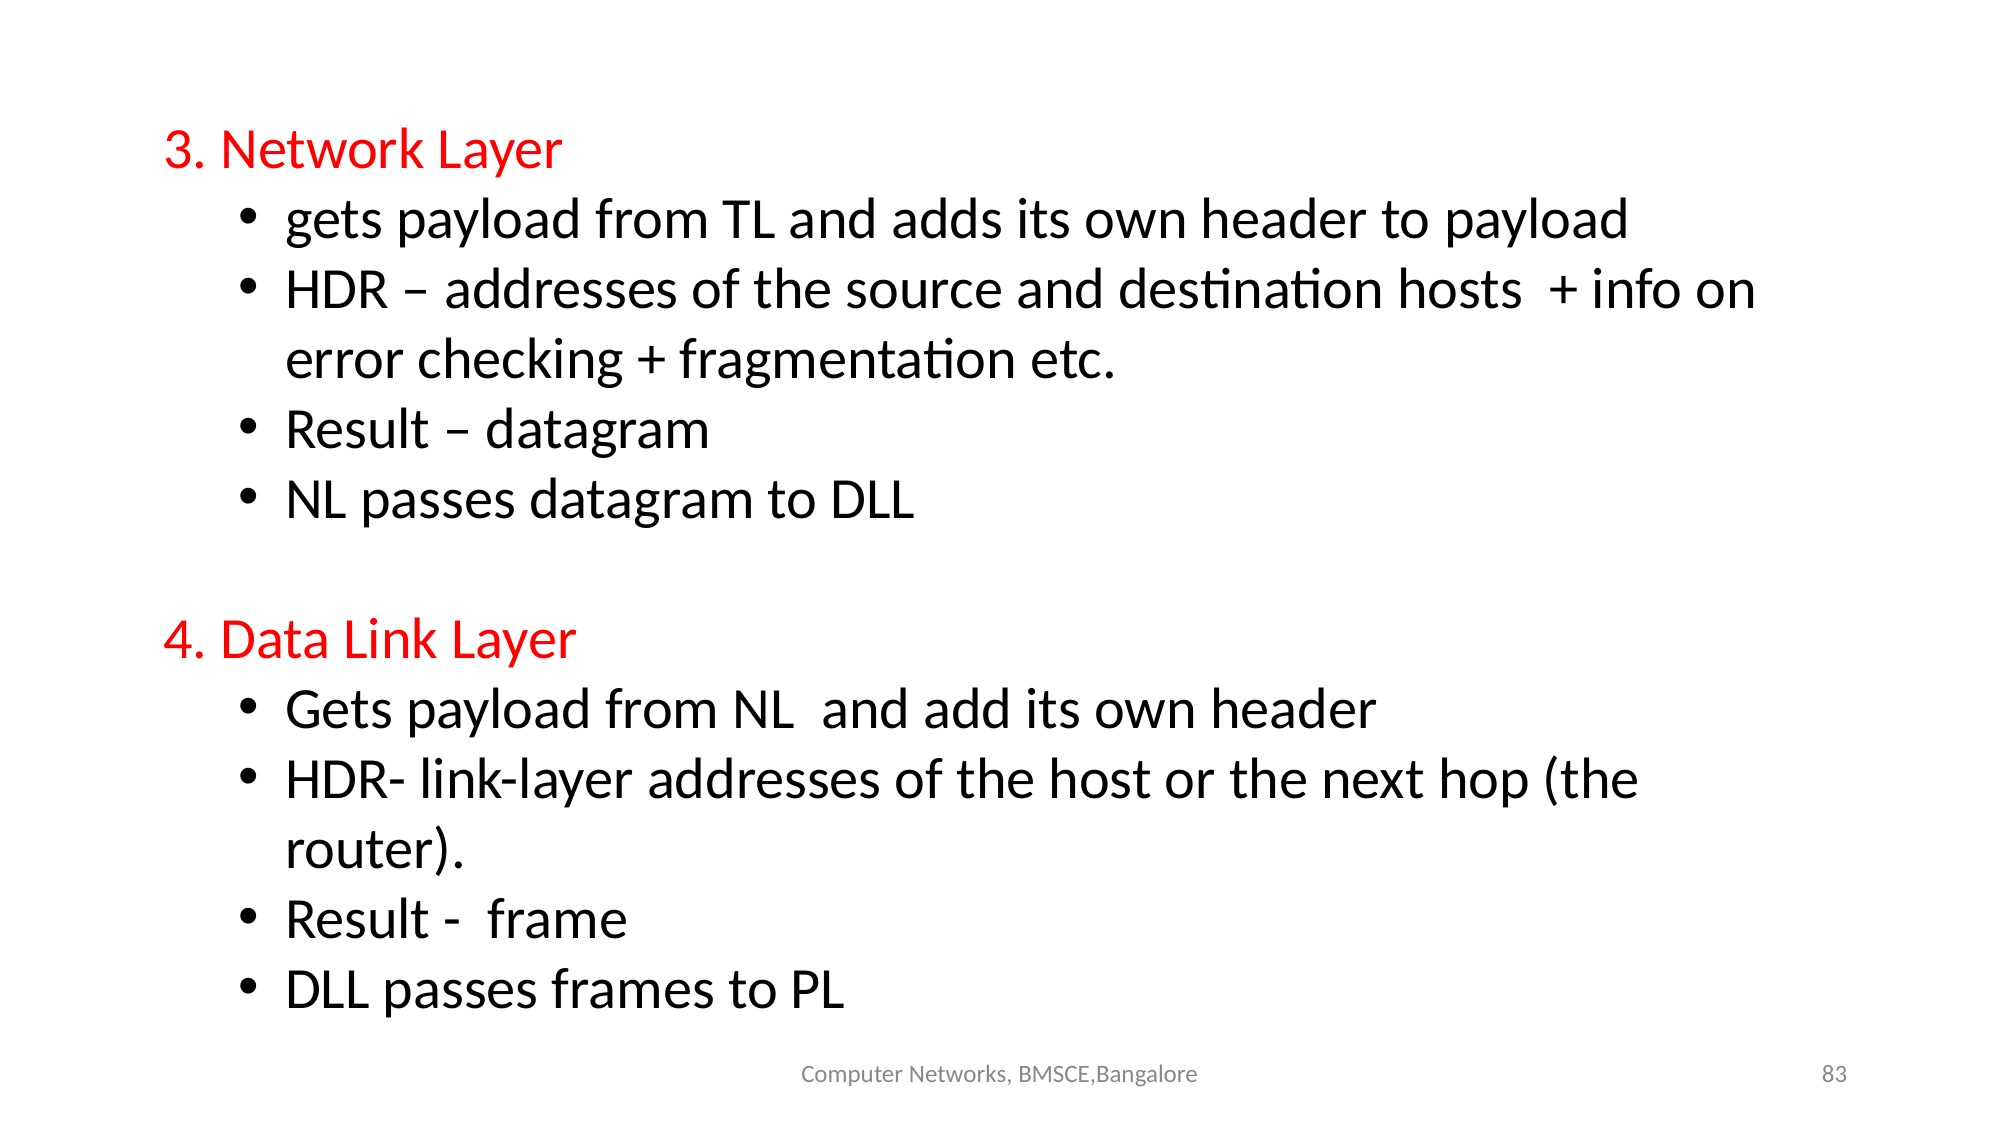

3. Network Layer
gets payload from TL and adds its own header to payload
HDR – addresses of the source and destination hosts  + info on error checking + fragmentation etc.
Result – datagram
NL passes datagram to DLL

4. Data Link Layer
Gets payload from NL  and add its own header
HDR- link-layer addresses of the host or the next hop (the router).
Result -  frame
DLL passes frames to PL

Computer Networks, BMSCE,Bangalore
83